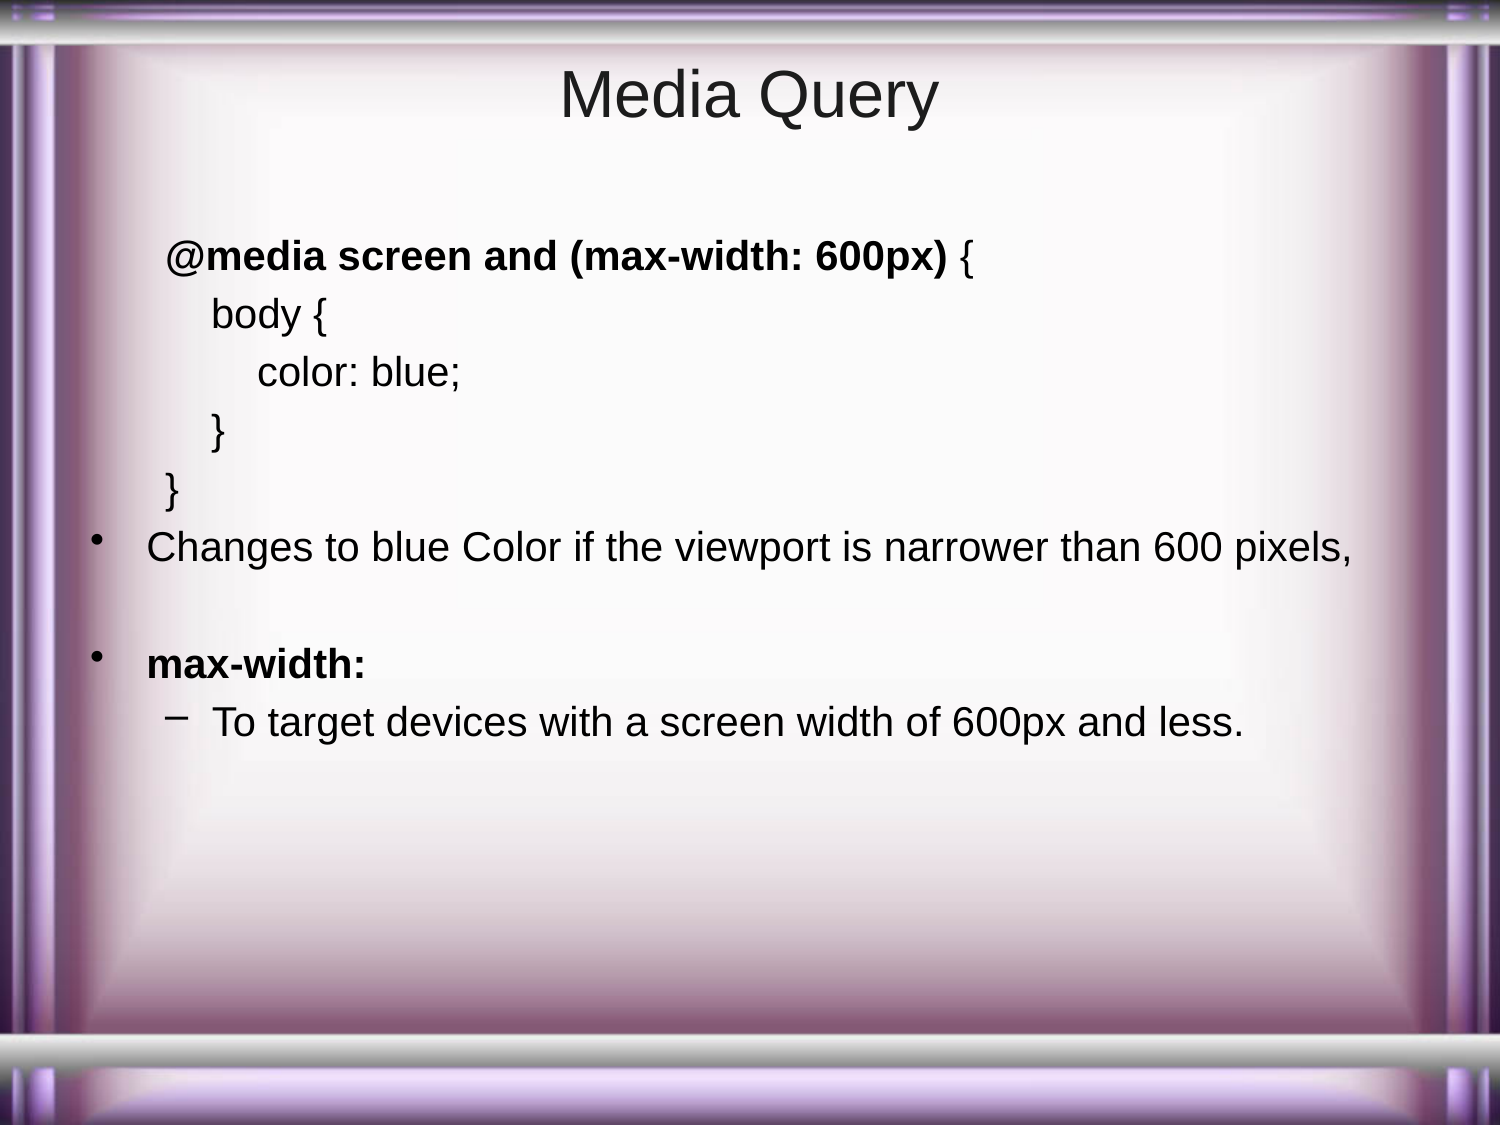

# Media Query

@media screen and (max-width: 600px) {
    body {
        color: blue;
    }
}
Changes to blue Color if the viewport is narrower than 600 pixels,

max-width:
To target devices with a screen width of 600px and less.